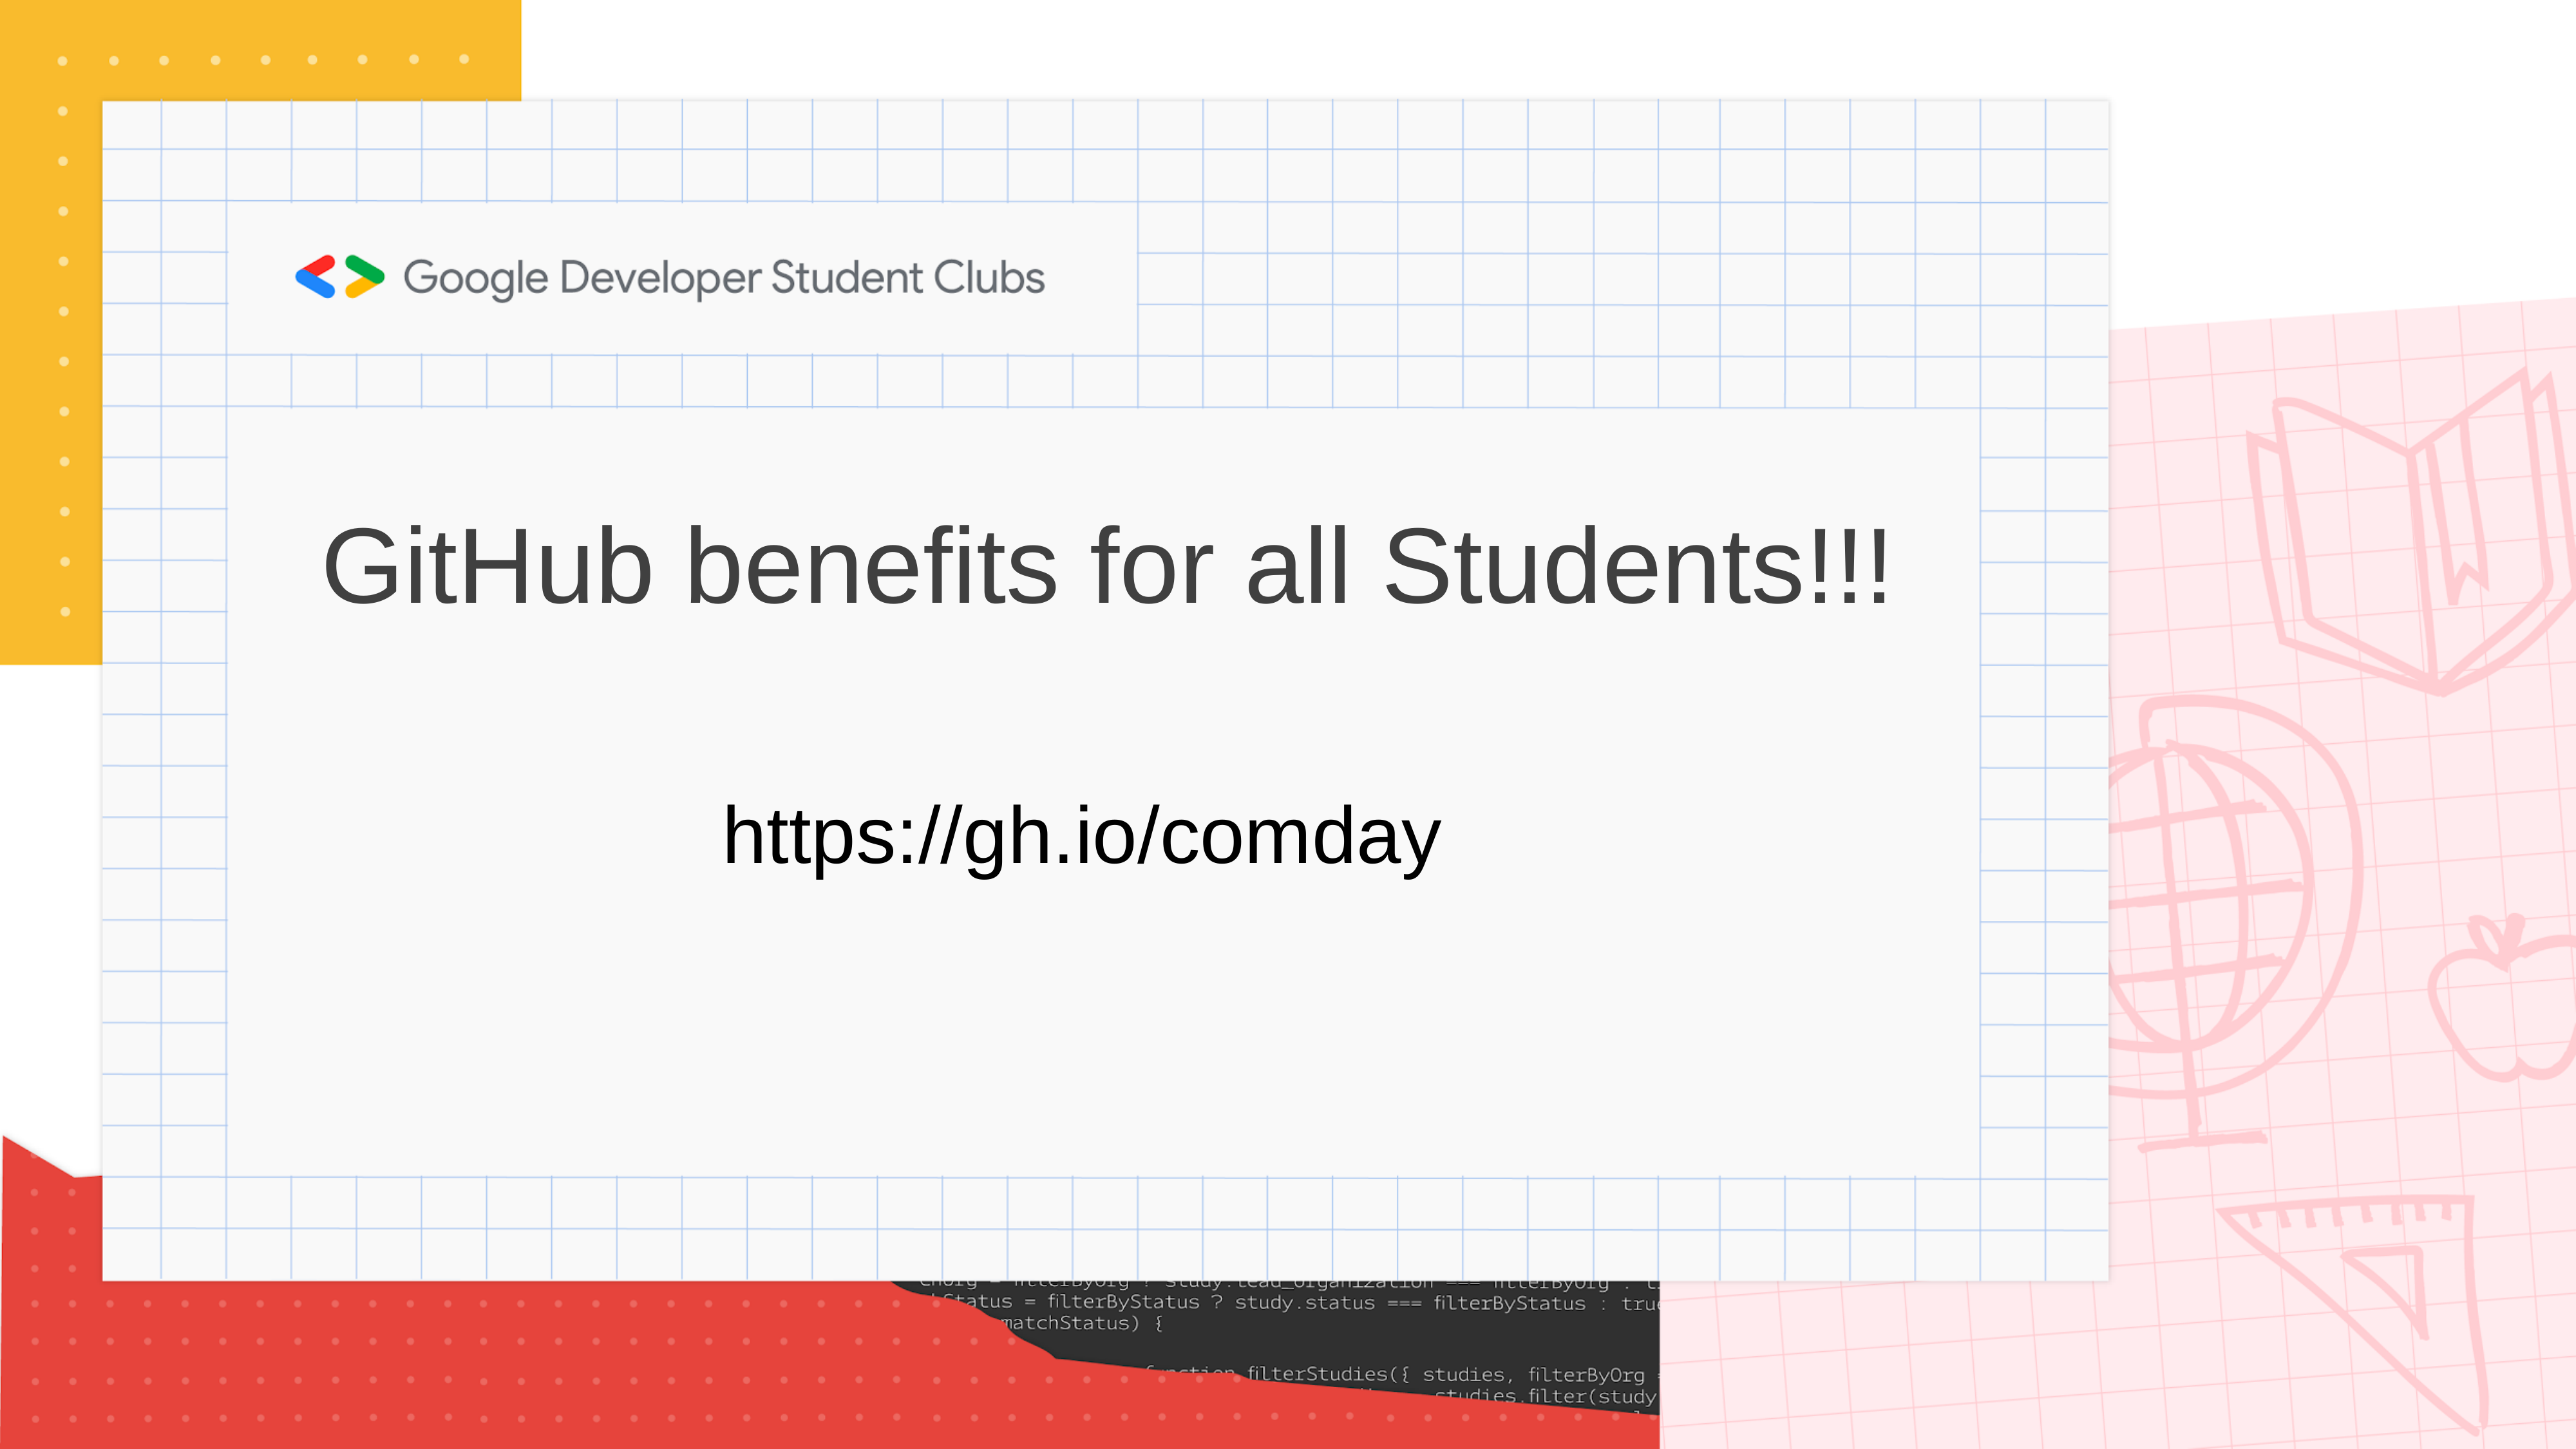

# GitHub benefits for all Students!!!
https://gh.io/comday